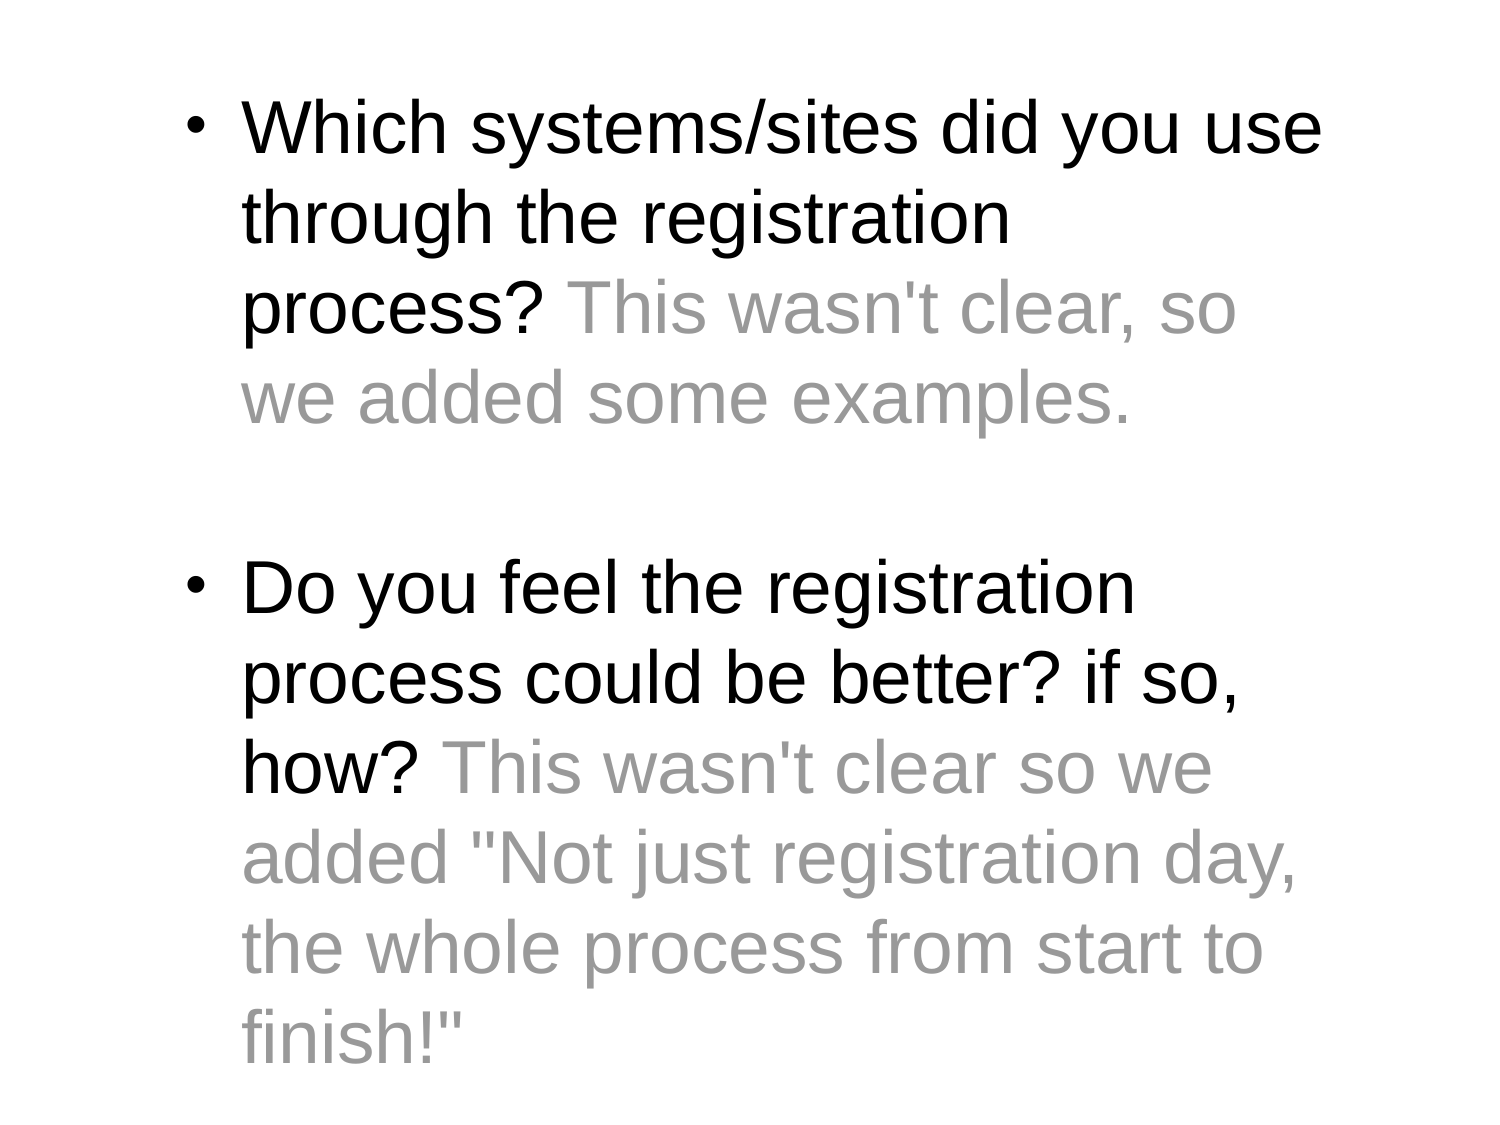

Which systems/sites did you use through the registration process? This wasn't clear, so we added some examples.

Do you feel the registration process could be better? if so, how? This wasn't clear so we added "Not just registration day, the whole process from start to finish!"